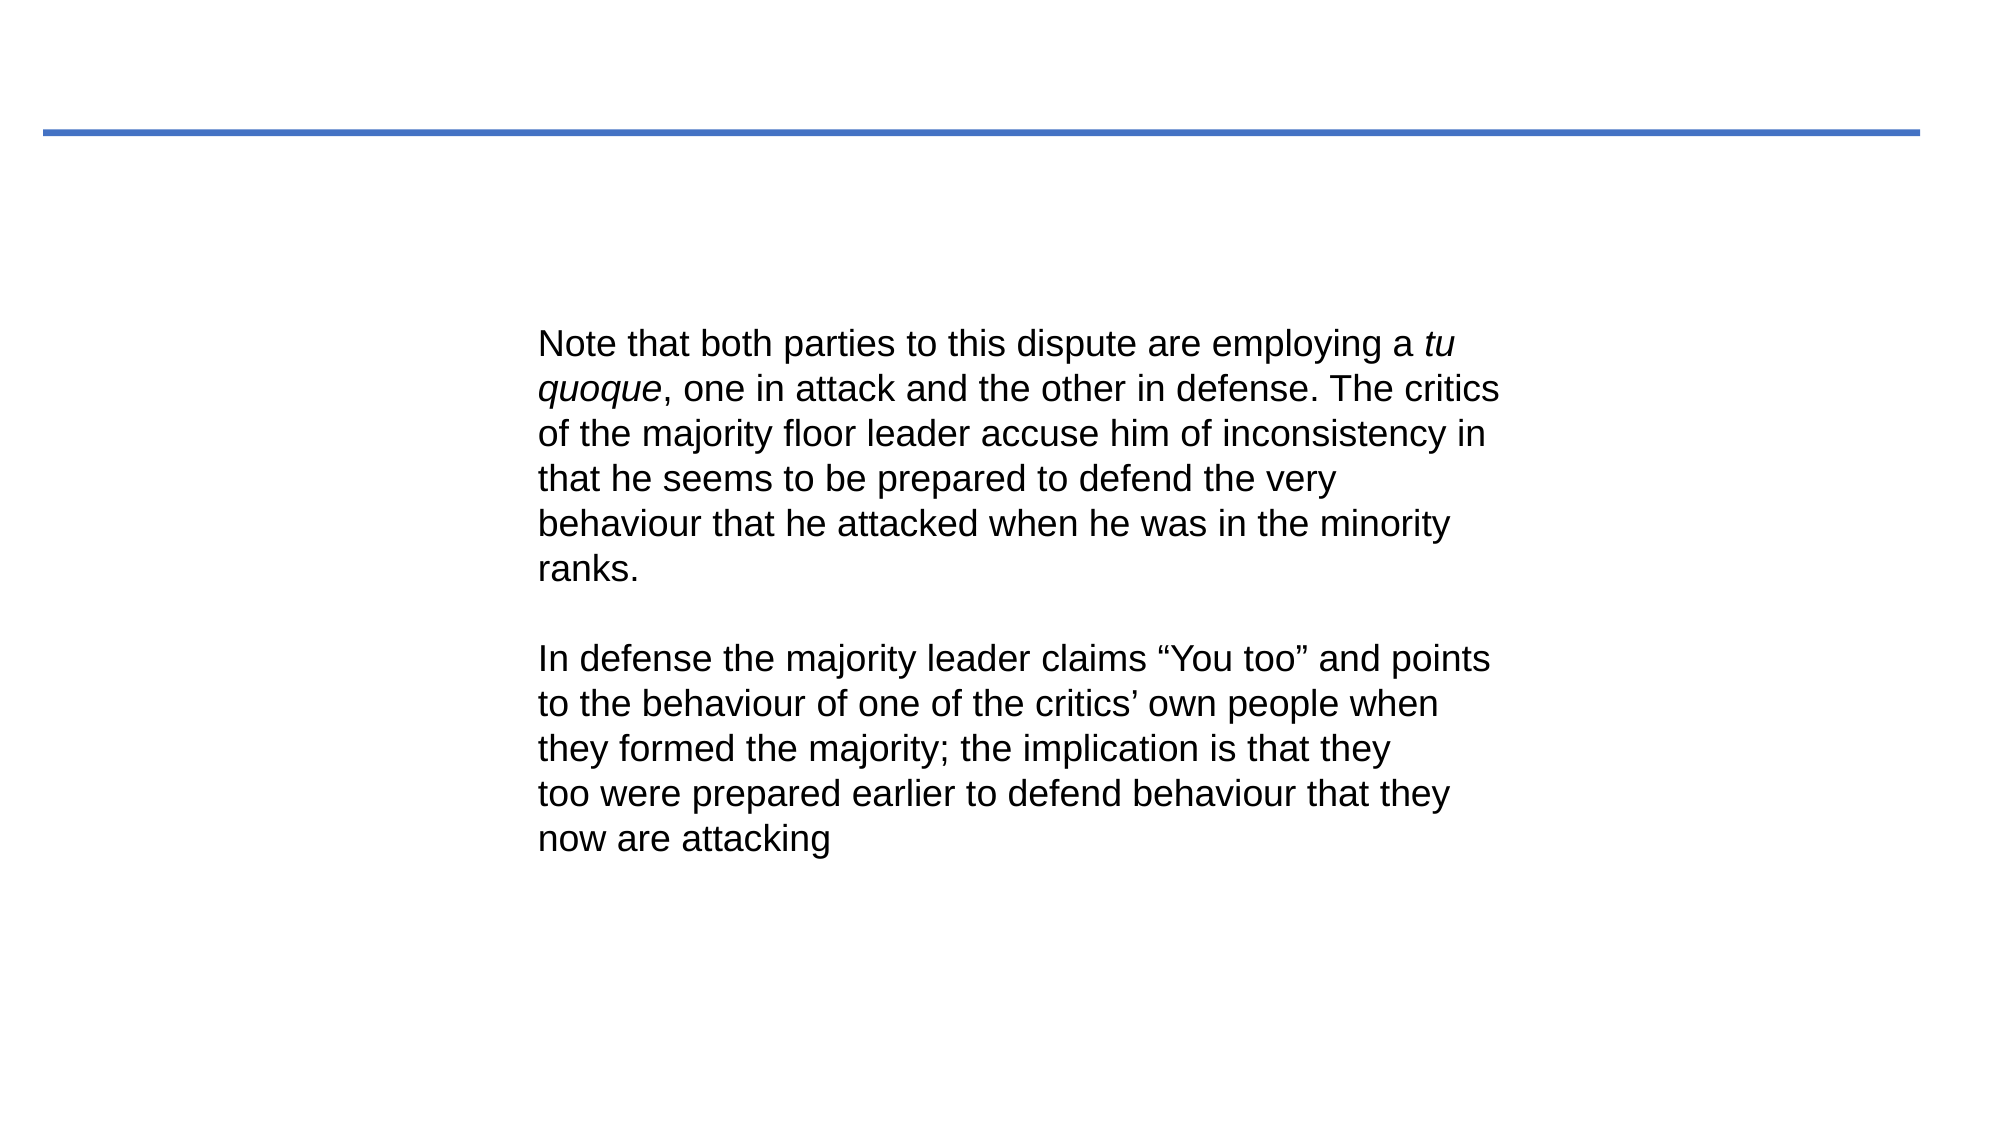

Note that both parties to this dispute are employing a tu quoque, one in attack and the other in defense. The critics of the majority floor leader accuse him of inconsistency in that he seems to be prepared to defend the very behaviour that he attacked when he was in the minority ranks.

In defense the majority leader claims “You too” and points to the behaviour of one of the critics’ own people when they formed the majority; the implication is that they
too were prepared earlier to defend behaviour that they now are attacking